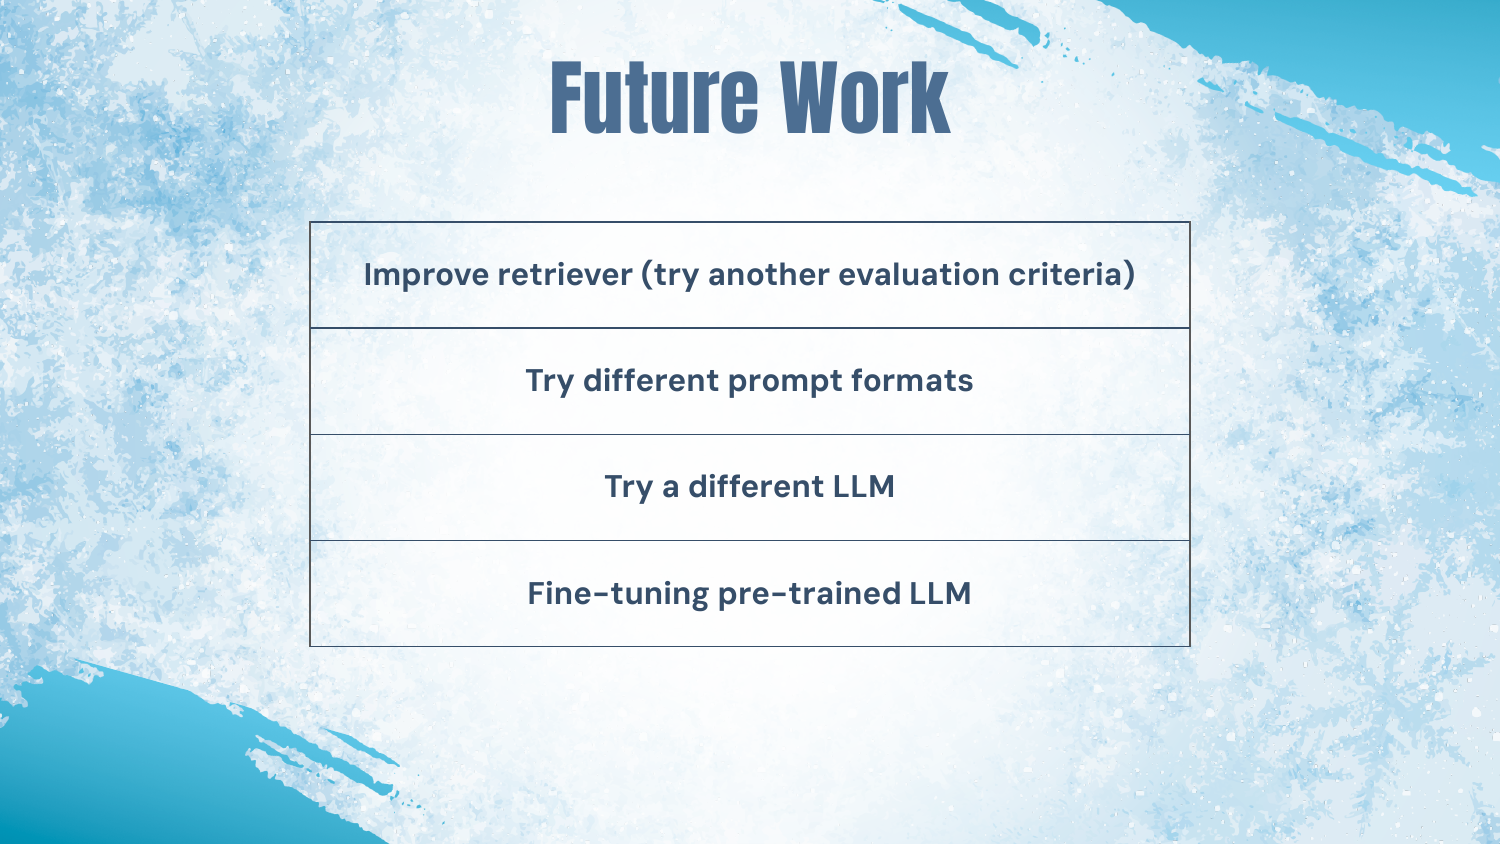

# Future Work

| Improve retriever (try another evaluation criteria) |
| --- |
| Try different prompt formats |
| Try a different LLM |
| Fine-tuning pre-trained LLM |